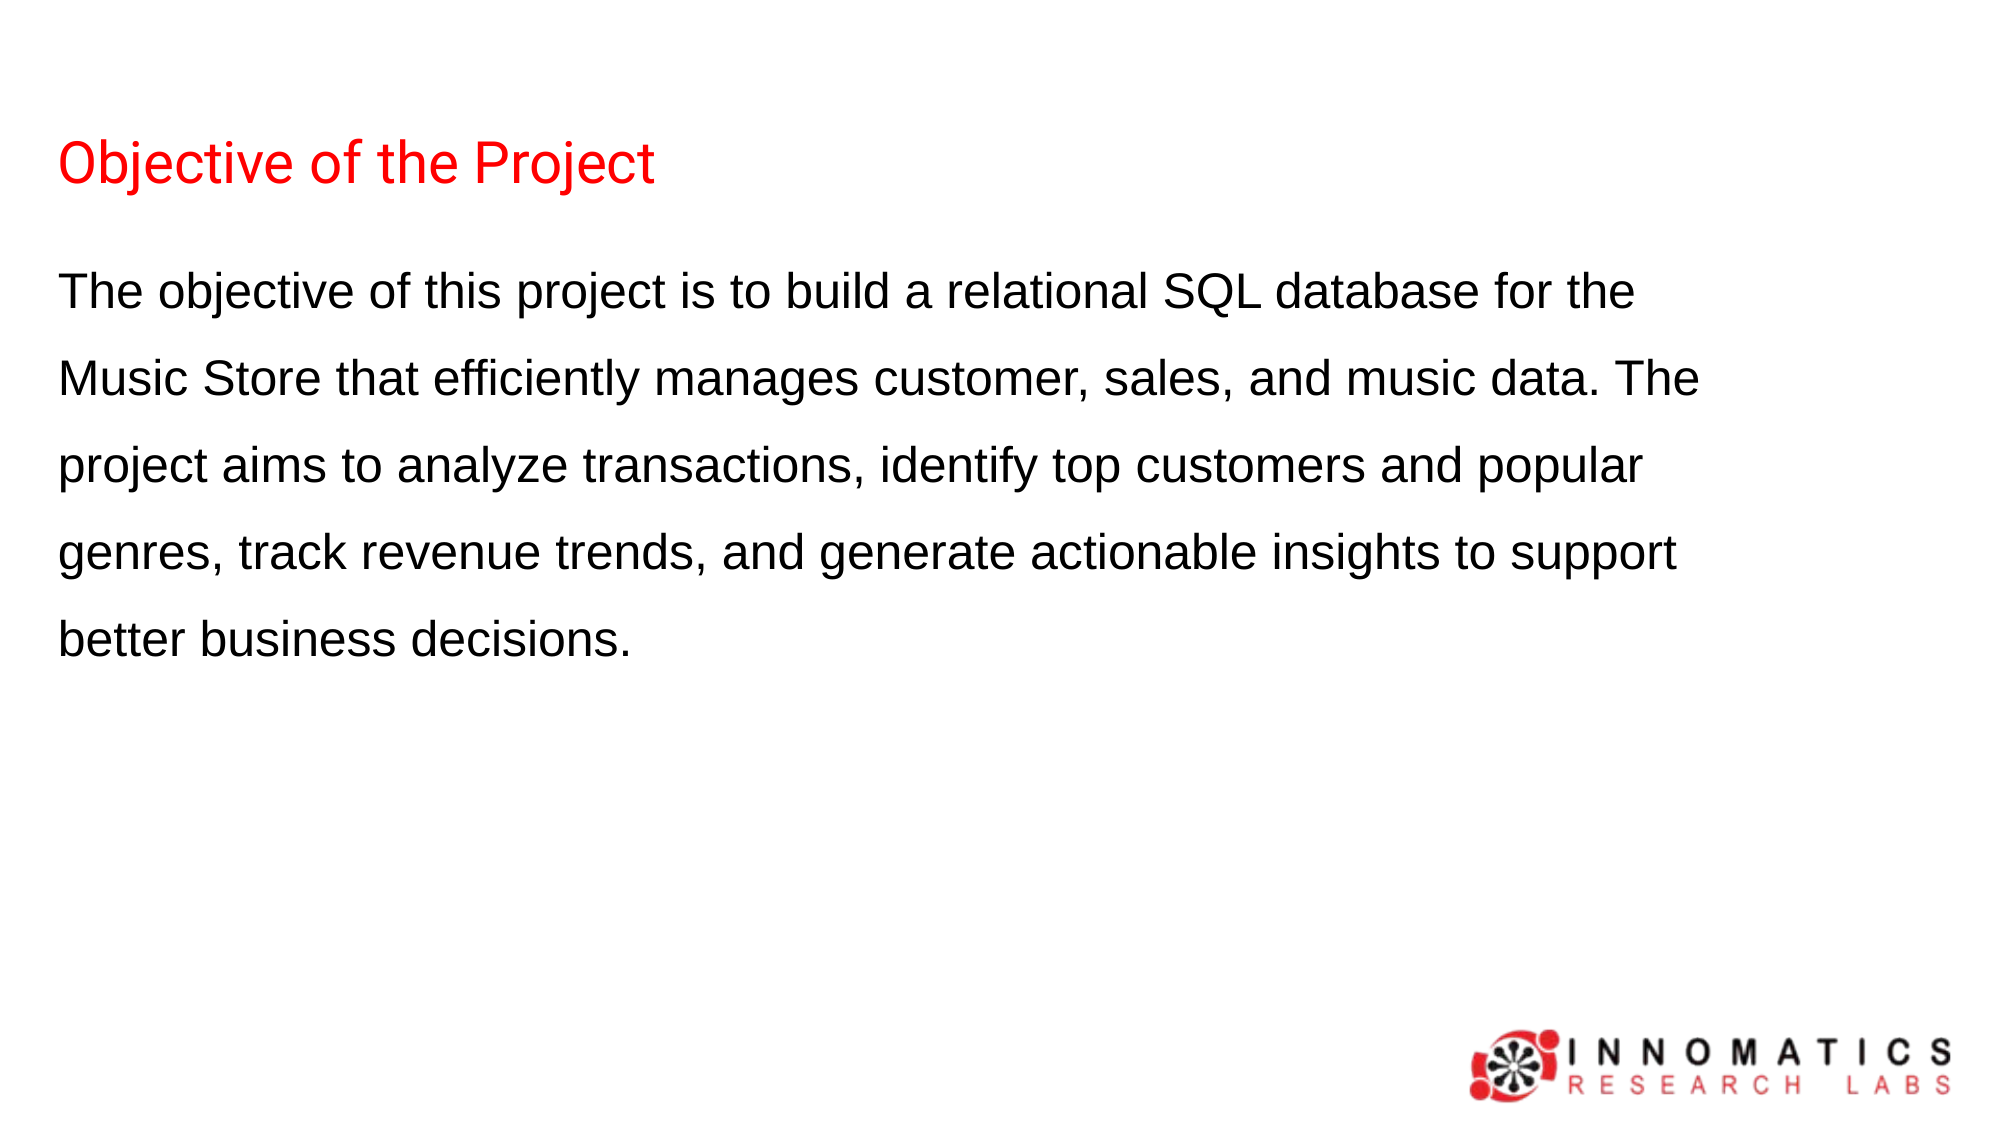

# Objective of the Project
The objective of this project is to build a relational SQL database for the Music Store that efficiently manages customer, sales, and music data. The project aims to analyze transactions, identify top customers and popular genres, track revenue trends, and generate actionable insights to support better business decisions.